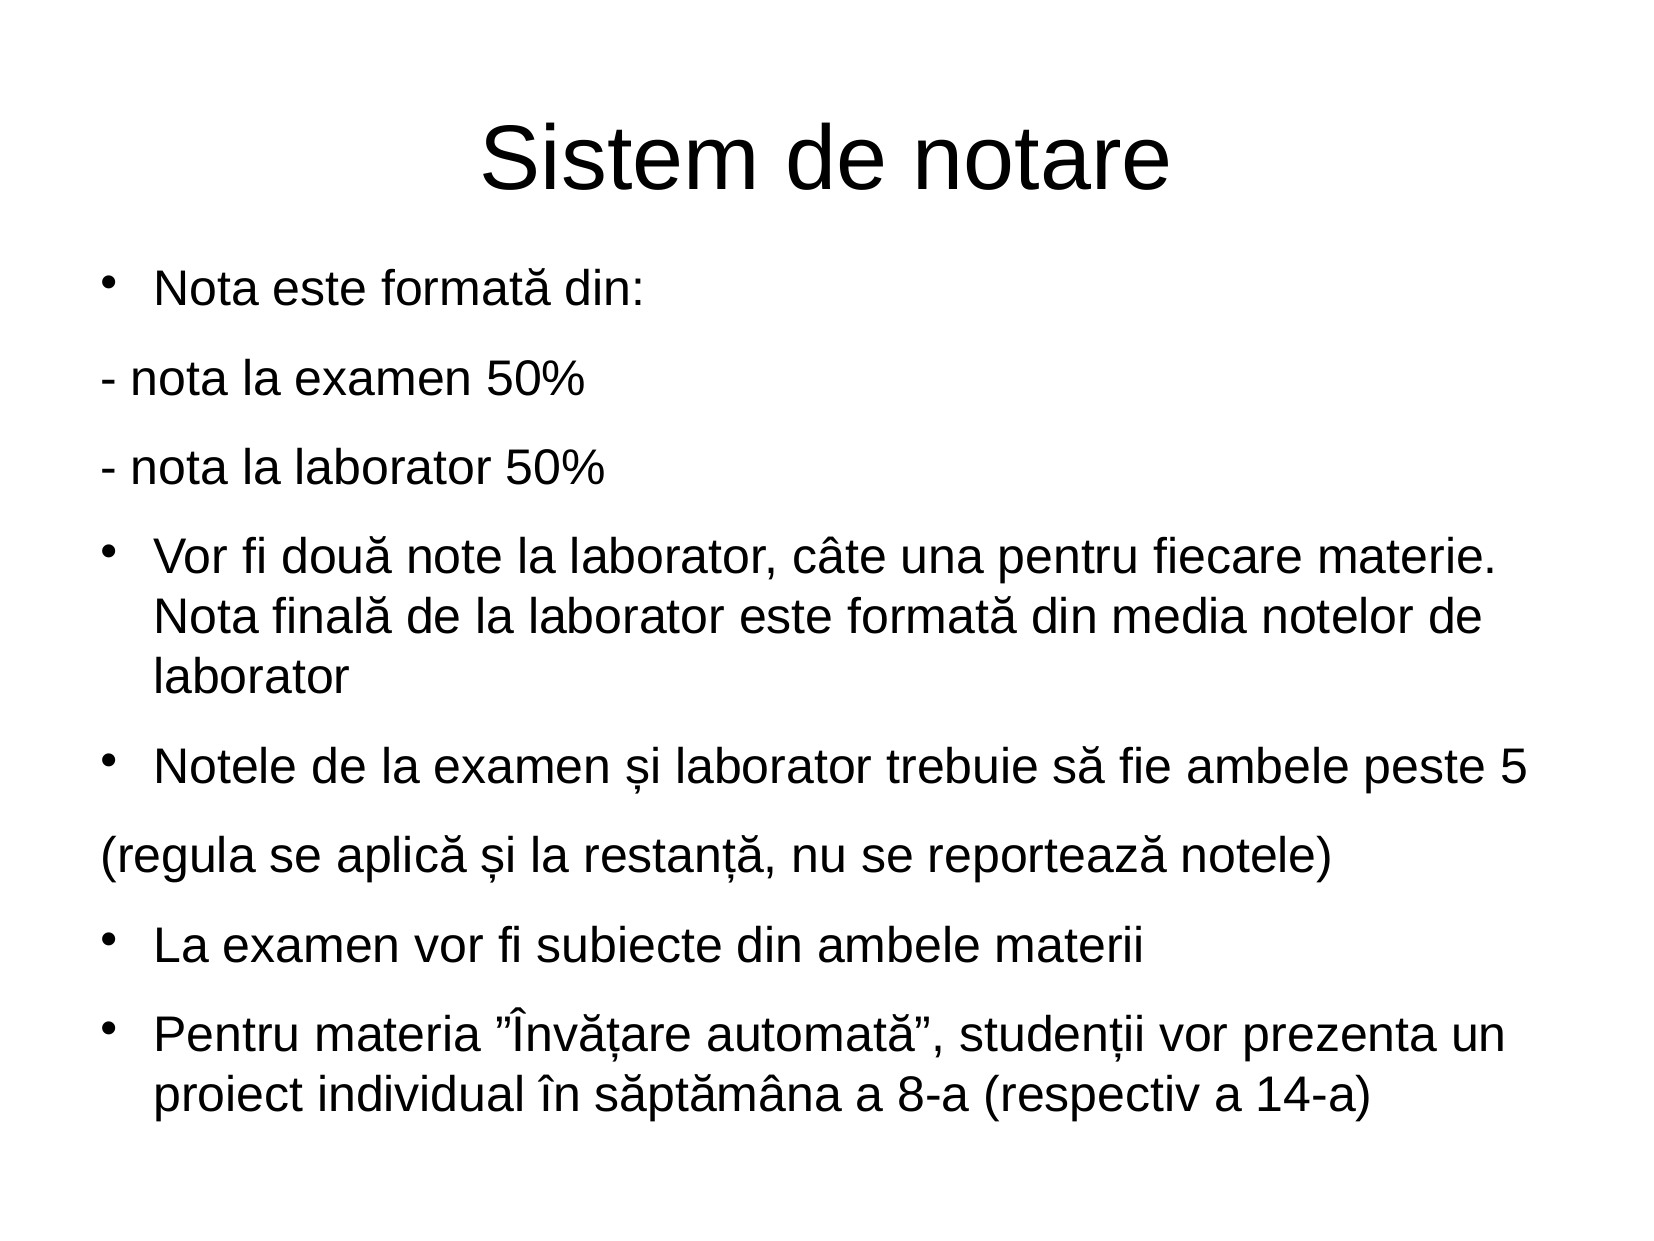

Sistem de notare
Nota este formată din:
- nota la examen 50%
- nota la laborator 50%
Vor fi două note la laborator, câte una pentru fiecare materie. Nota finală de la laborator este formată din media notelor de laborator
Notele de la examen și laborator trebuie să fie ambele peste 5
(regula se aplică și la restanță, nu se reportează notele)
La examen vor fi subiecte din ambele materii
Pentru materia ”Învățare automată”, studenții vor prezenta un proiect individual în săptămâna a 8-a (respectiv a 14-a)